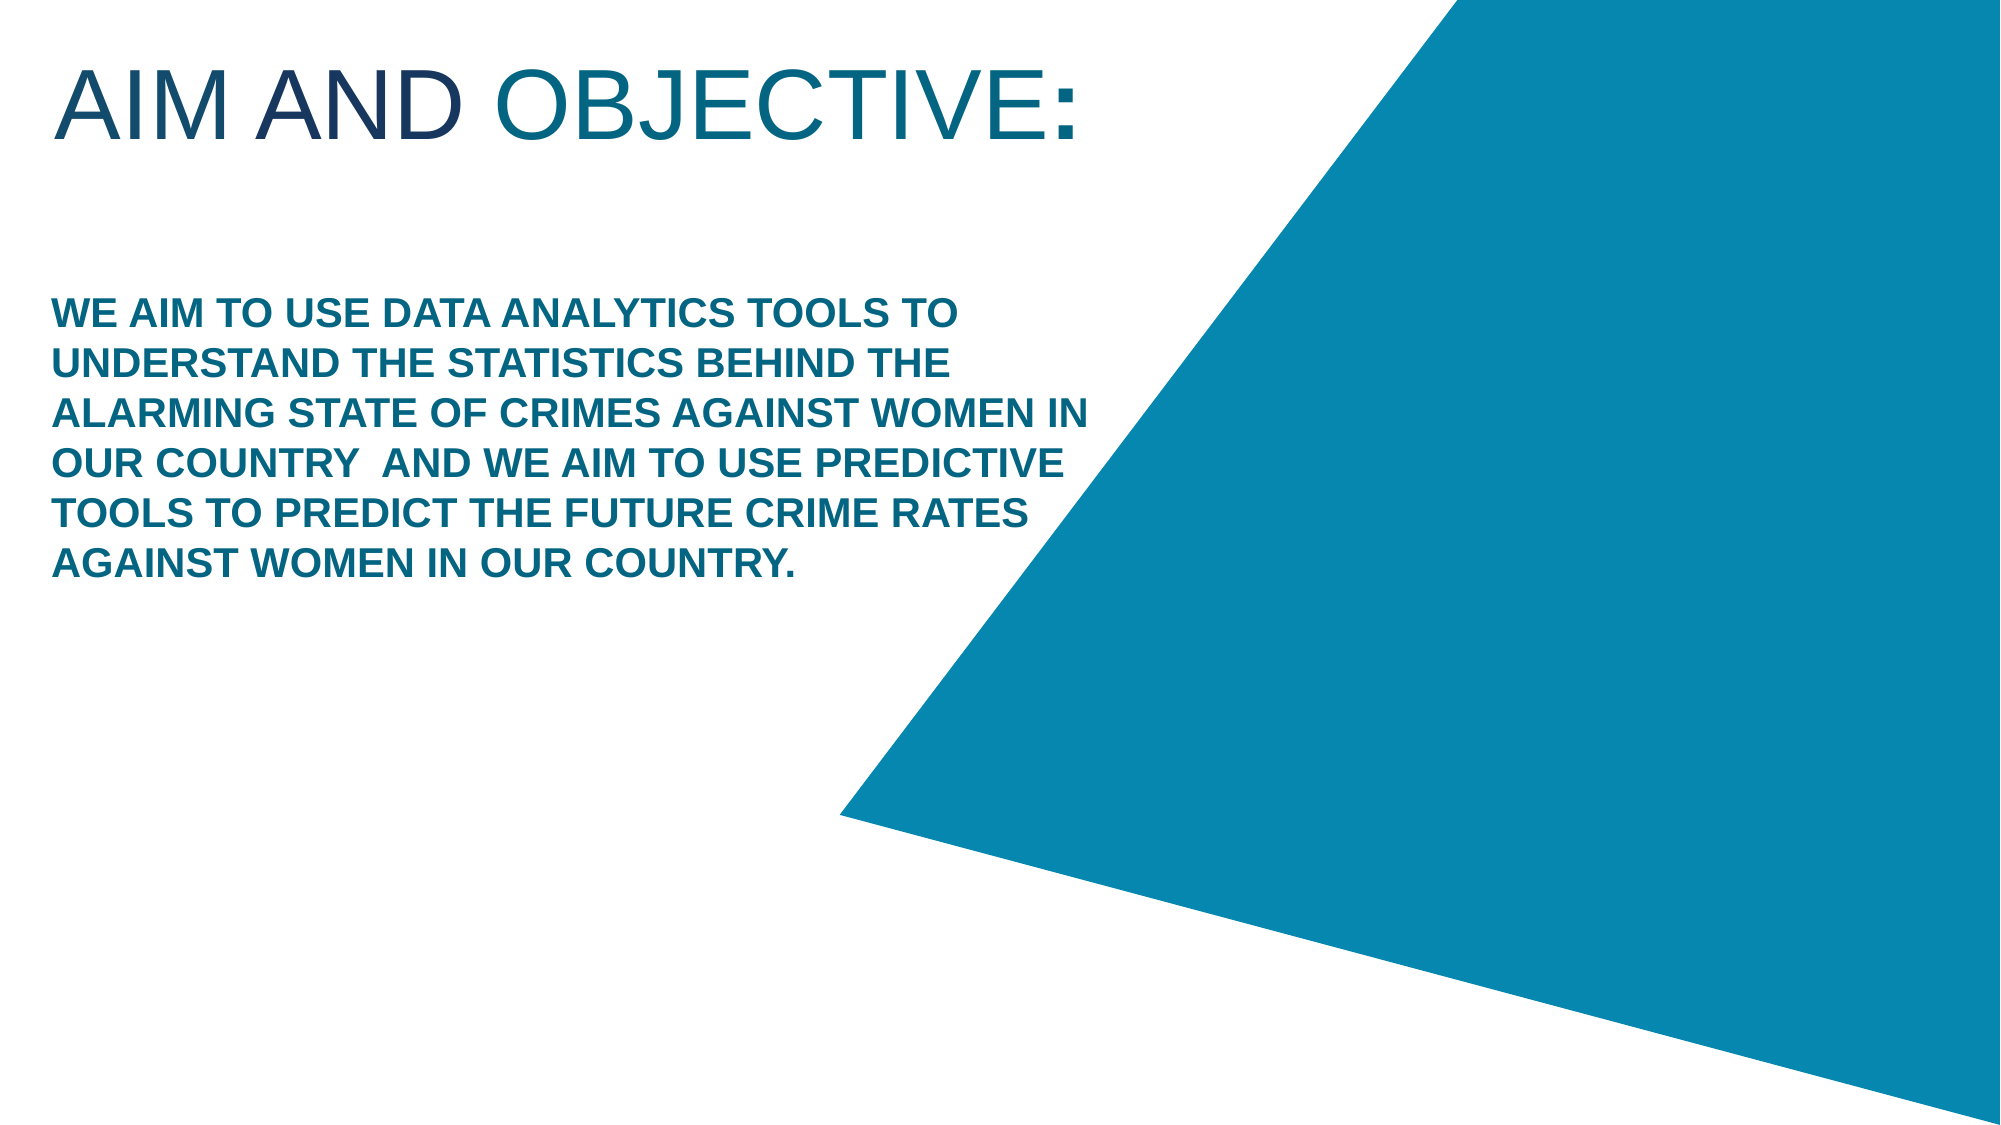

AIM AND OBJECTIVE:
WE AIM TO USE DATA ANALYTICS TOOLS TO UNDERSTAND THE STATISTICS BEHIND THE ALARMING STATE OF CRIMES AGAINST WOMEN IN OUR COUNTRY  AND WE AIM TO USE PREDICTIVE TOOLS TO PREDICT THE FUTURE CRIME RATES AGAINST WOMEN IN OUR COUNTRY.